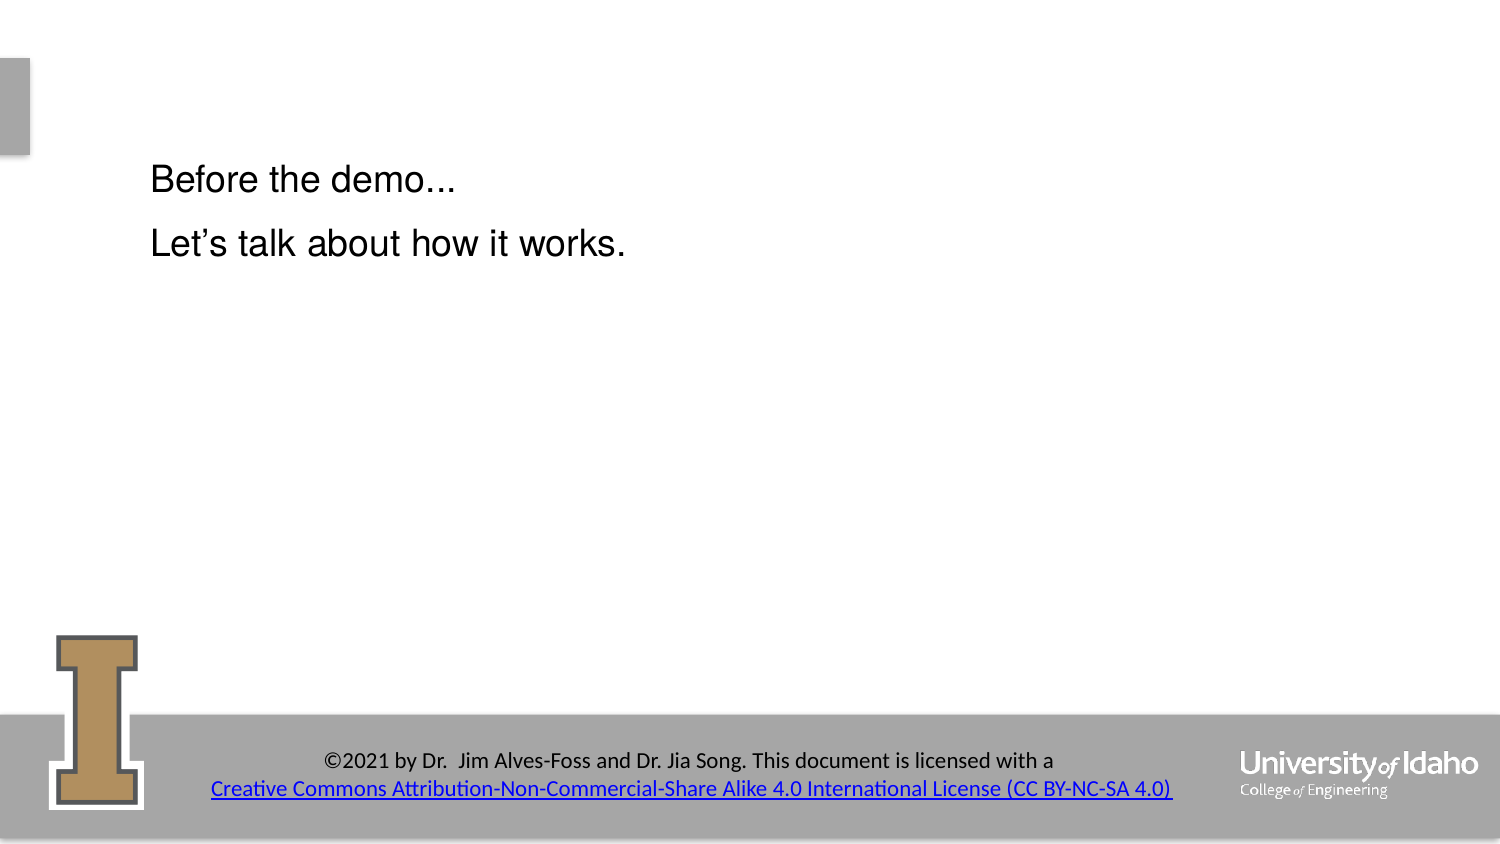

#
Before the demo...
Let’s talk about how it works.